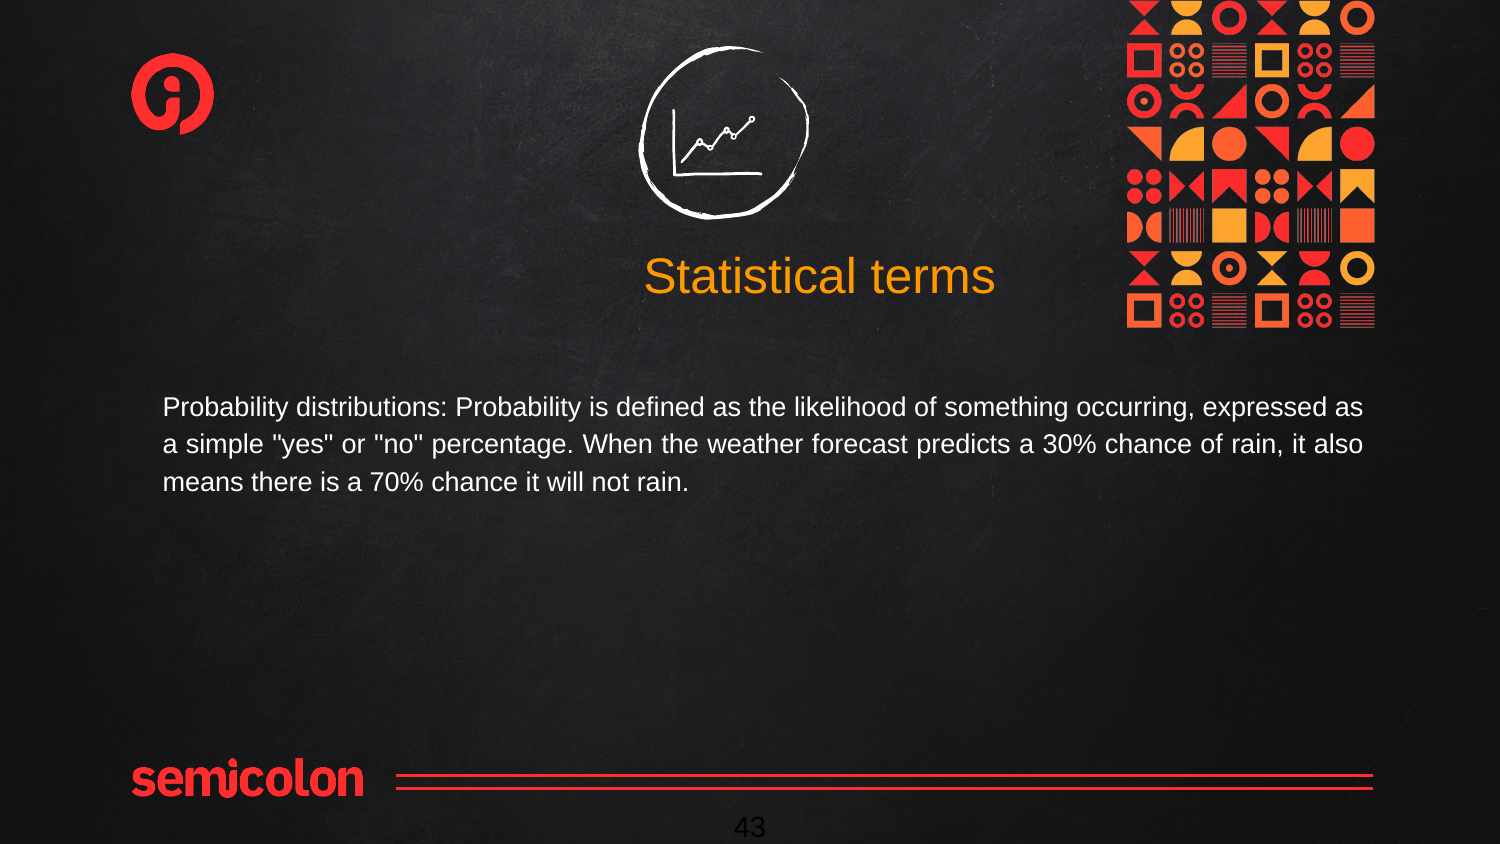

Statistical terms

Probability distributions: Probability is defined as the likelihood of something occurring, expressed as a simple "yes" or "no" percentage. When the weather forecast predicts a 30% chance of rain, it also means there is a 70% chance it will not rain.
43